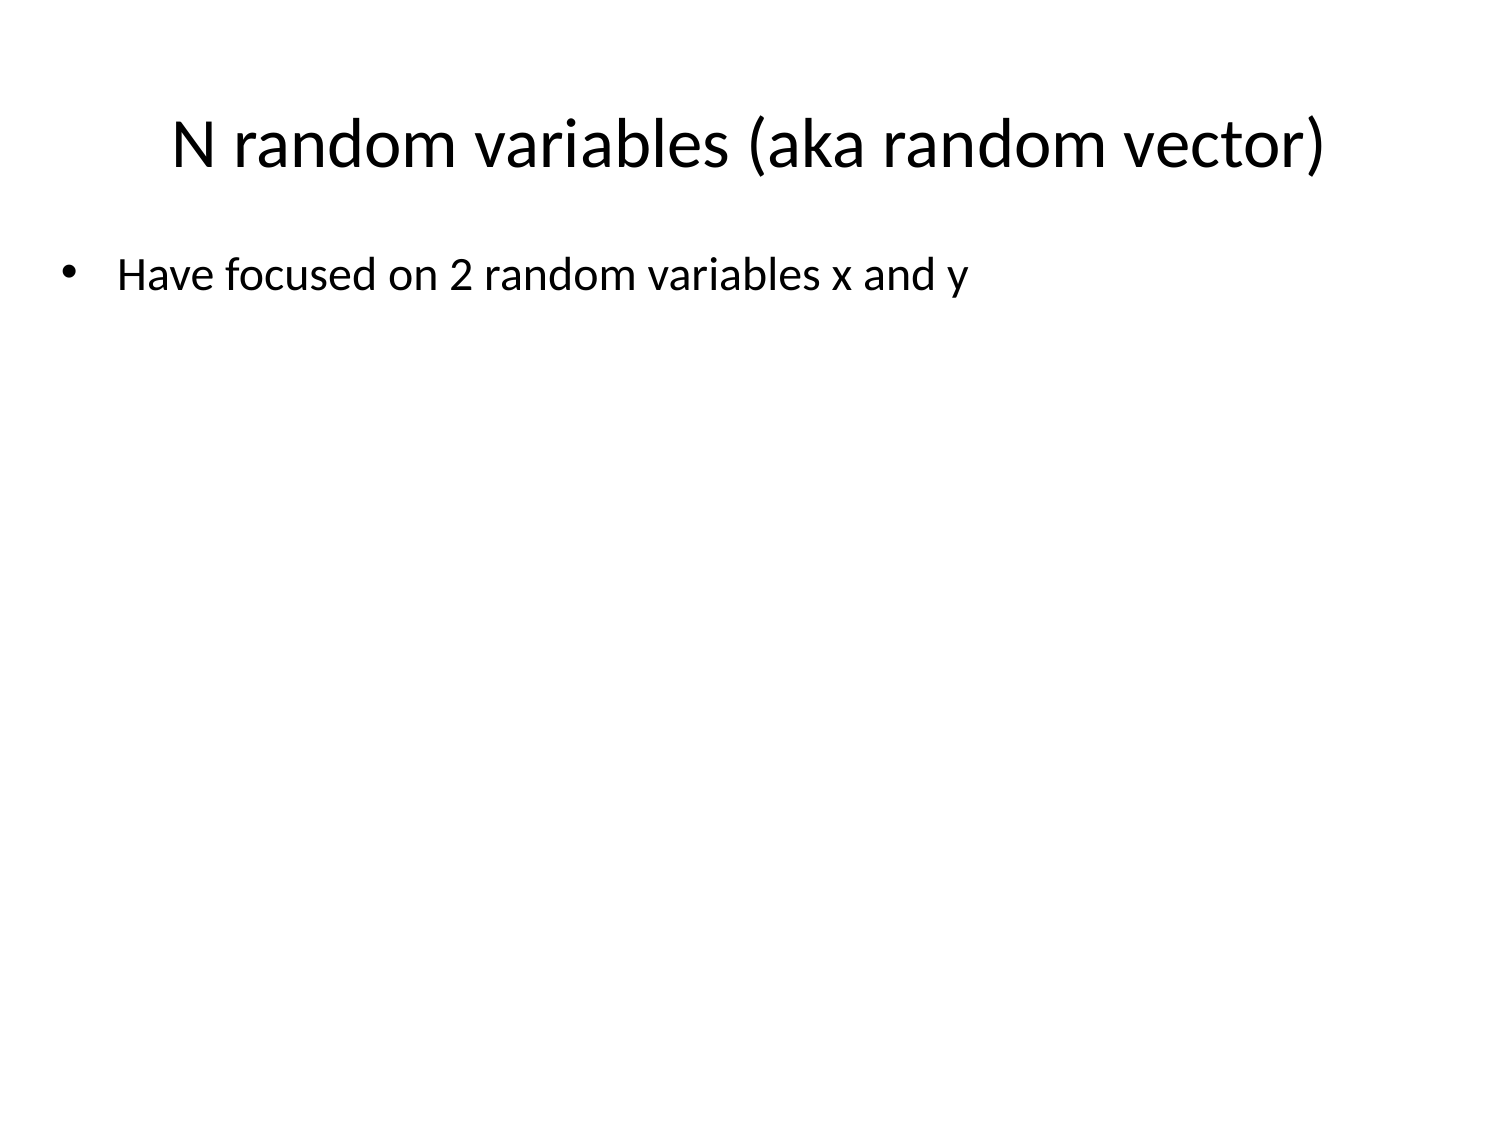

# N random variables (aka random vector)
Have focused on 2 random variables x and y